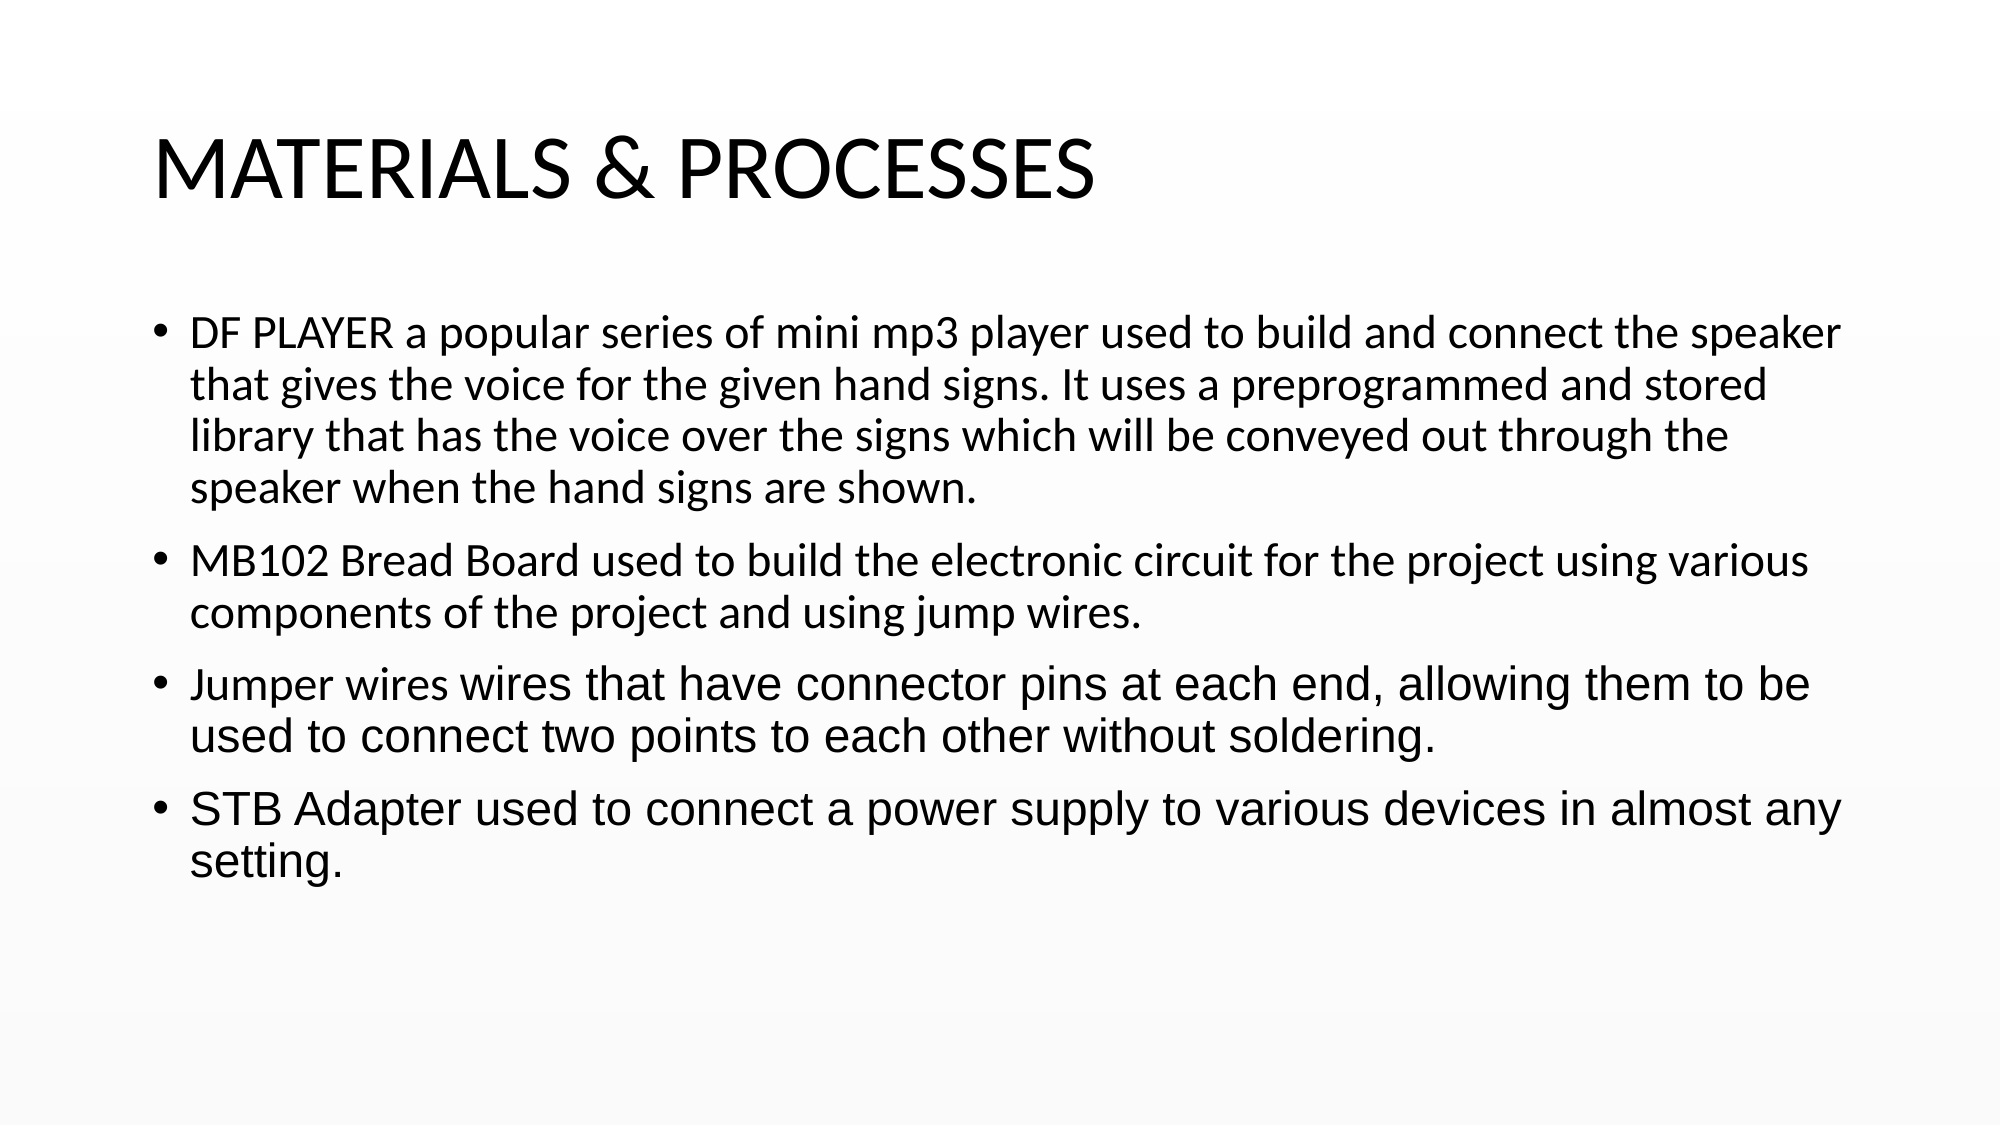

# MATERIALS & PROCESSES
DF PLAYER a popular series of mini mp3 player used to build and connect the speaker that gives the voice for the given hand signs. It uses a preprogrammed and stored library that has the voice over the signs which will be conveyed out through the speaker when the hand signs are shown.
MB102 Bread Board used to build the electronic circuit for the project using various components of the project and using jump wires.
Jumper wires wires that have connector pins at each end, allowing them to be used to connect two points to each other without soldering.
STB Adapter used to connect a power supply to various devices in almost any setting.